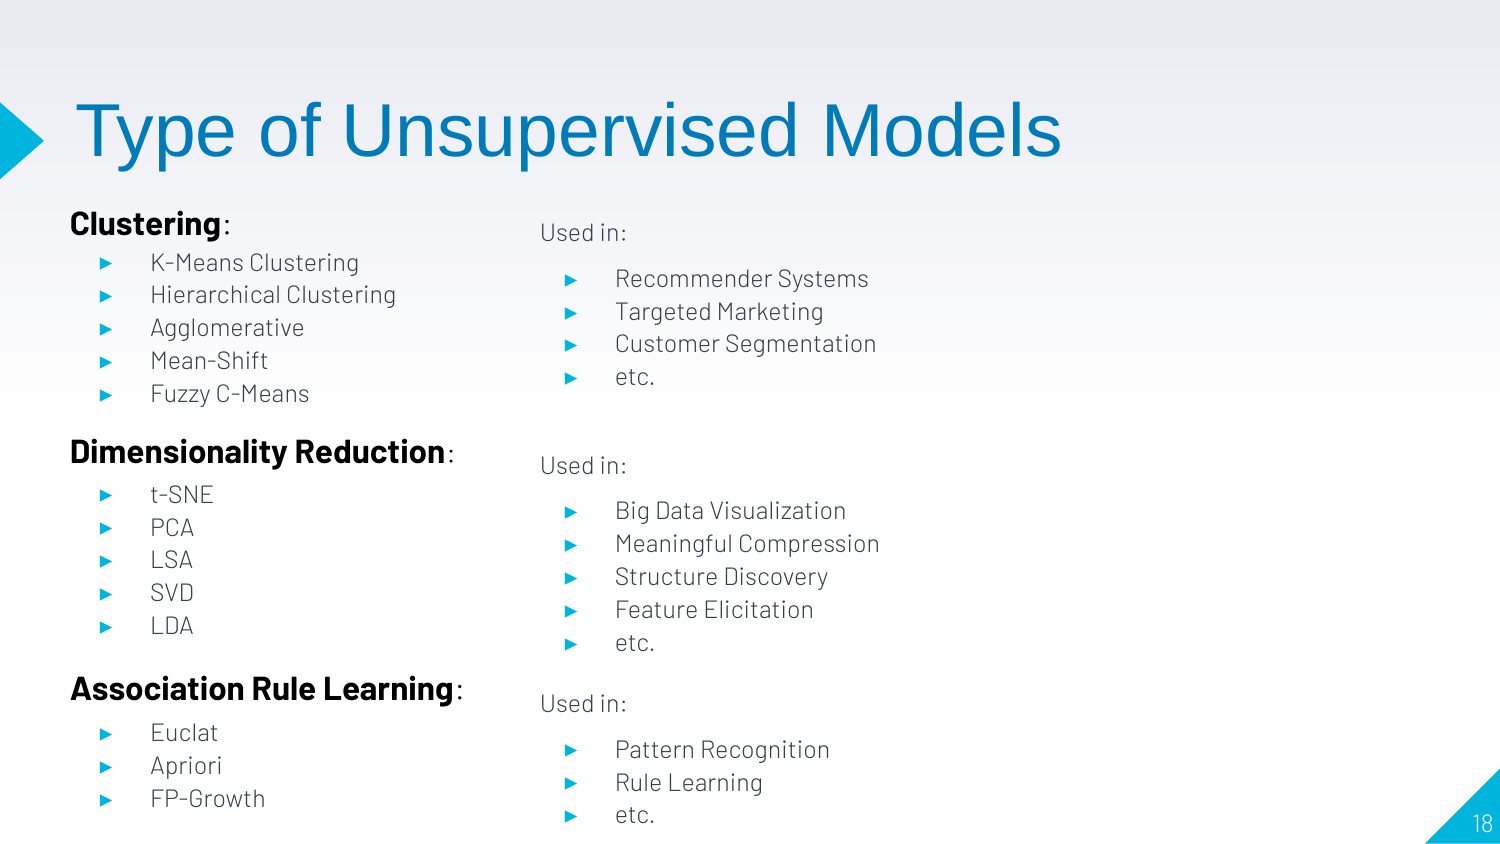

# Type of Unsupervised Models
Clustering:
Used in:
Recommender Systems
Targeted Marketing
Customer Segmentation
etc.
K-Means Clustering
Hierarchical Clustering
Agglomerative
Mean-Shift
Fuzzy C-Means
Dimensionality Reduction:
Used in:
Big Data Visualization
Meaningful Compression
Structure Discovery
Feature Elicitation
etc.
t-SNE
PCA
LSA
SVD
LDA
Association Rule Learning:
Used in:
Pattern Recognition
Rule Learning
etc.
Euclat
Apriori
FP-Growth
18